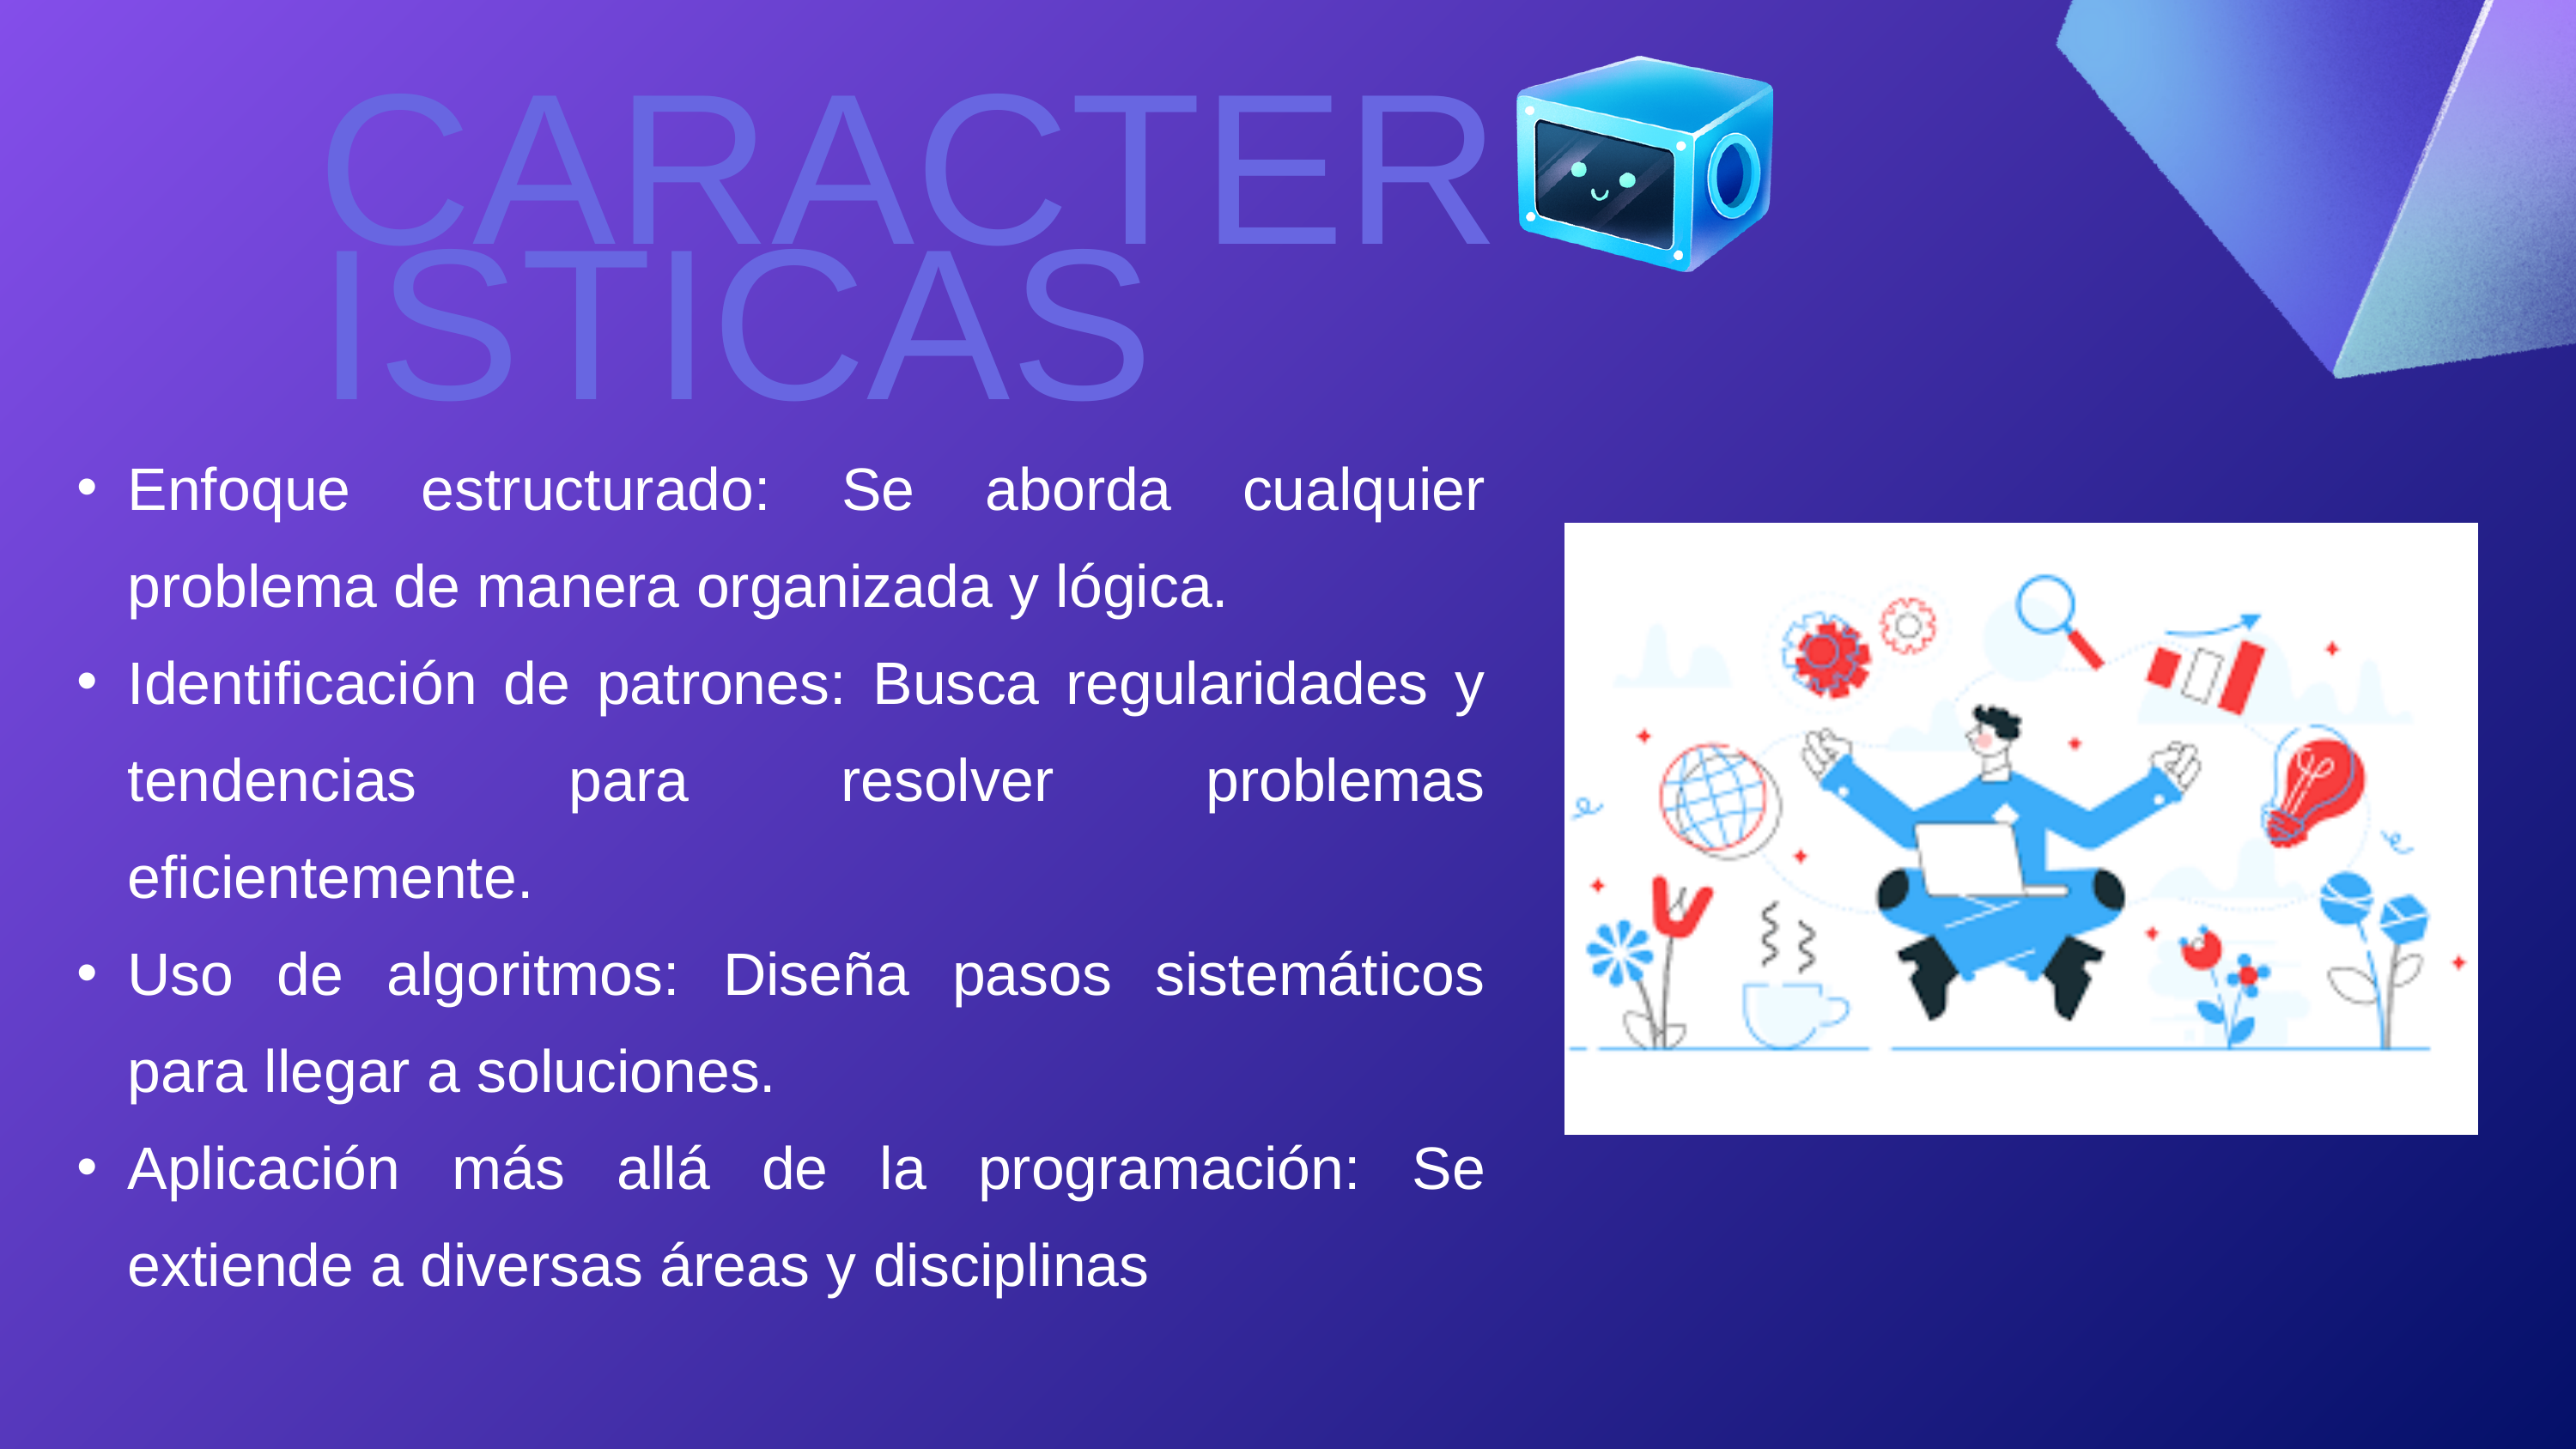

CARACTERISTICAS

Enfoque estructurado: Se aborda cualquier problema de manera organizada y lógica.
Identificación de patrones: Busca regularidades y tendencias para resolver problemas eficientemente.
Uso de algoritmos: Diseña pasos sistemáticos para llegar a soluciones.
Aplicación más allá de la programación: Se extiende a diversas áreas y disciplinas